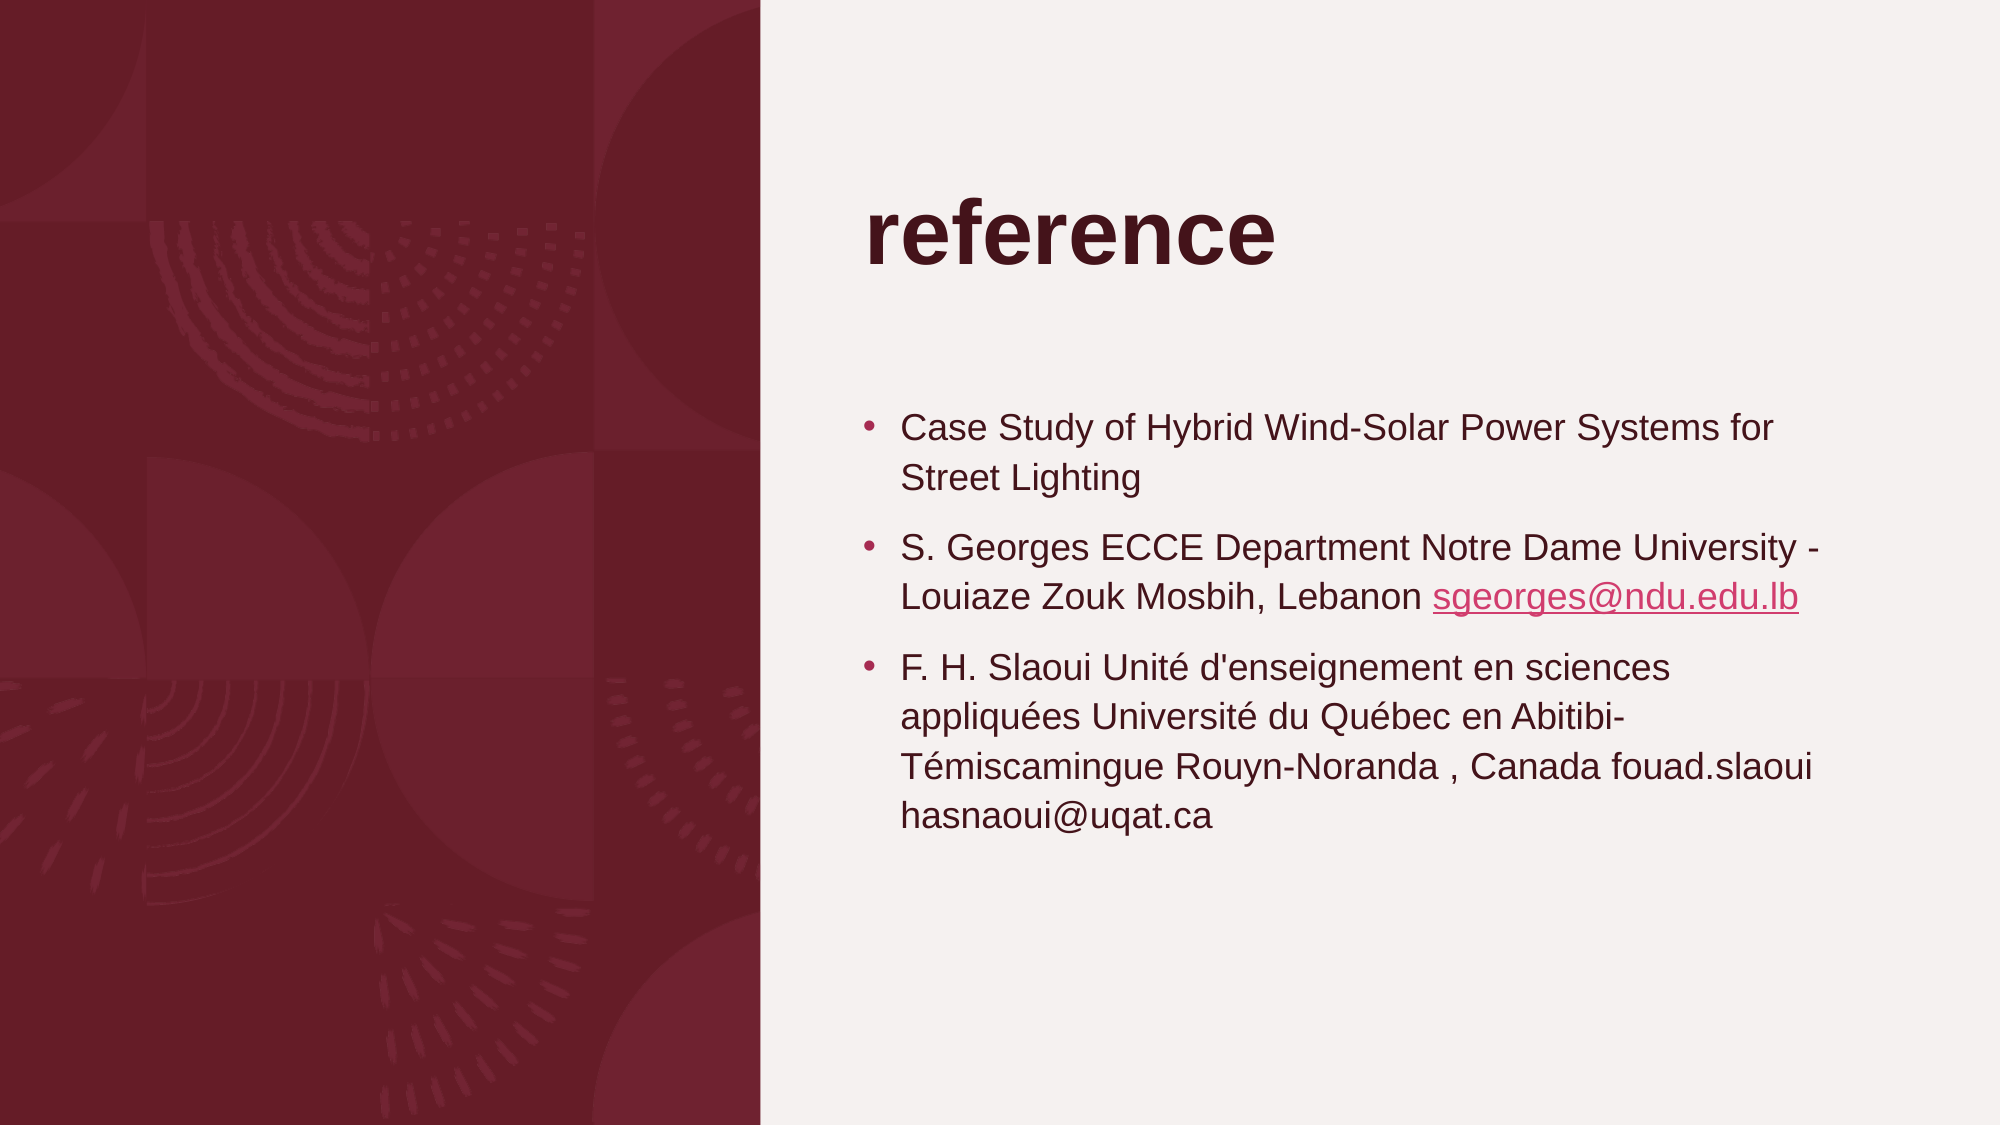

# reference
Case Study of Hybrid Wind-Solar Power Systems for Street Lighting
S. Georges ECCE Department Notre Dame University - Louiaze Zouk Mosbih, Lebanon sgeorges@ndu.edu.lb
F. H. Slaoui Unité d'enseignement en sciences appliquées Université du Québec en Abitibi-Témiscamingue Rouyn-Noranda , Canada fouad.slaoui hasnaoui@uqat.ca